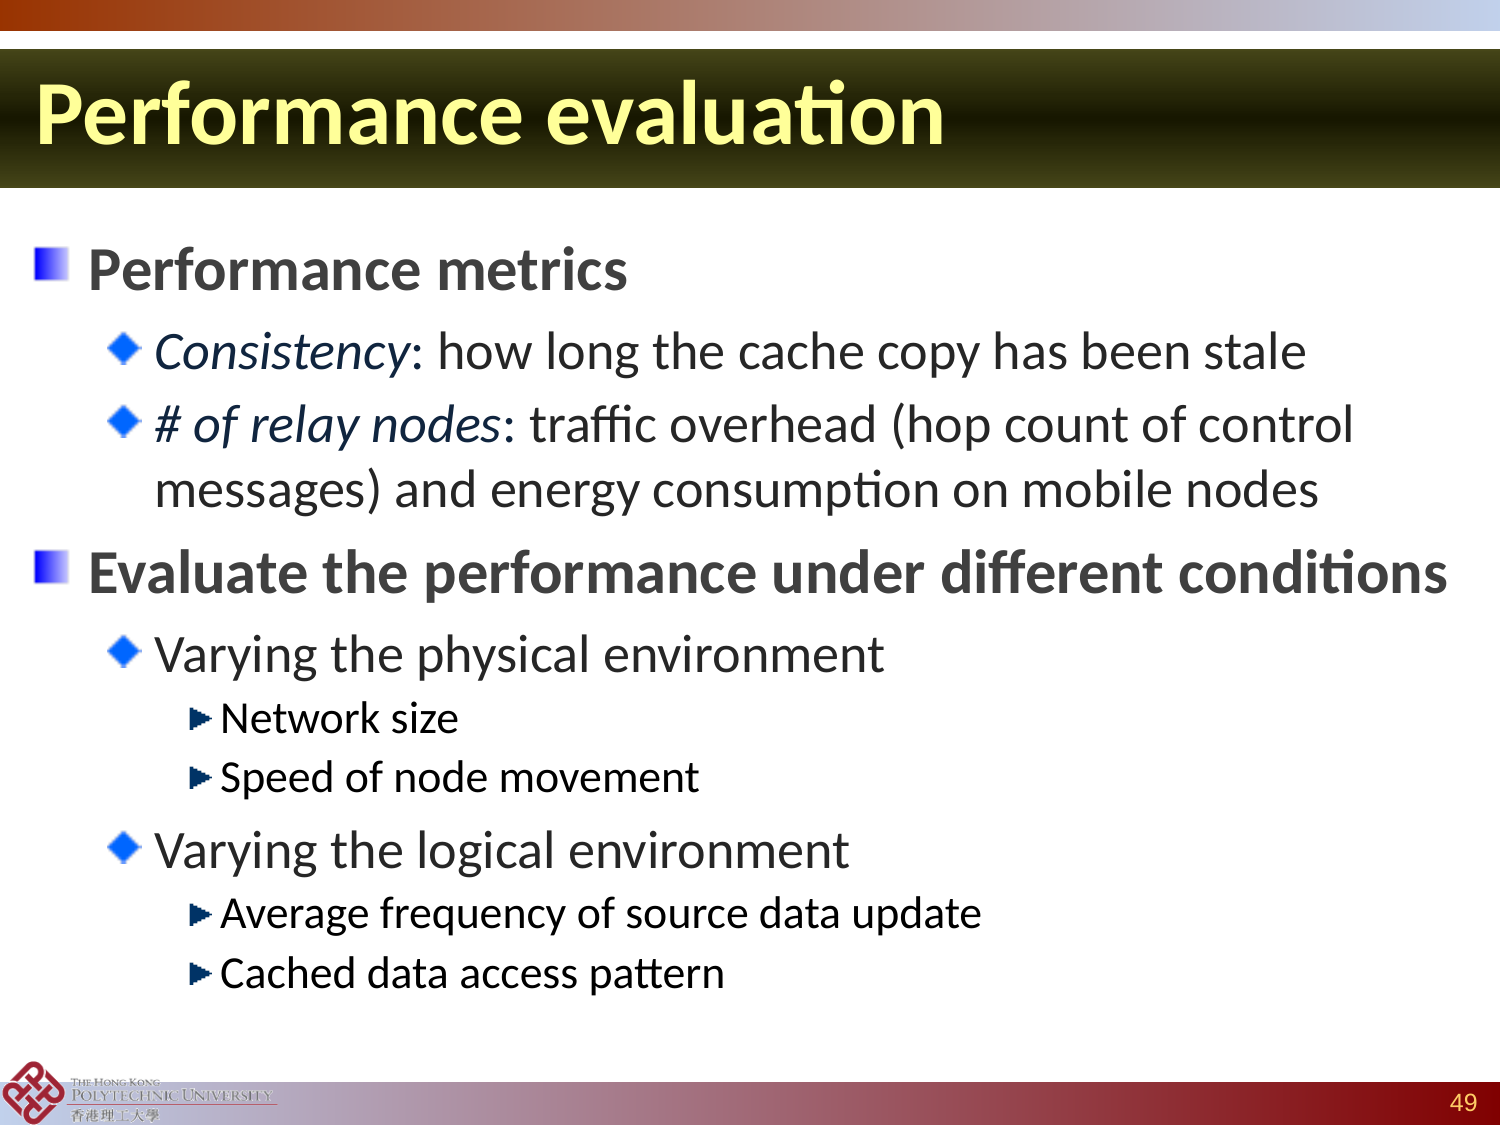

Performance evaluation
Performance metrics
Consistency: how long the cache copy has been stale
# of relay nodes: traffic overhead (hop count of control messages) and energy consumption on mobile nodes
Evaluate the performance under different conditions
Varying the physical environment
Network size
Speed of node movement
Varying the logical environment
Average frequency of source data update
Cached data access pattern